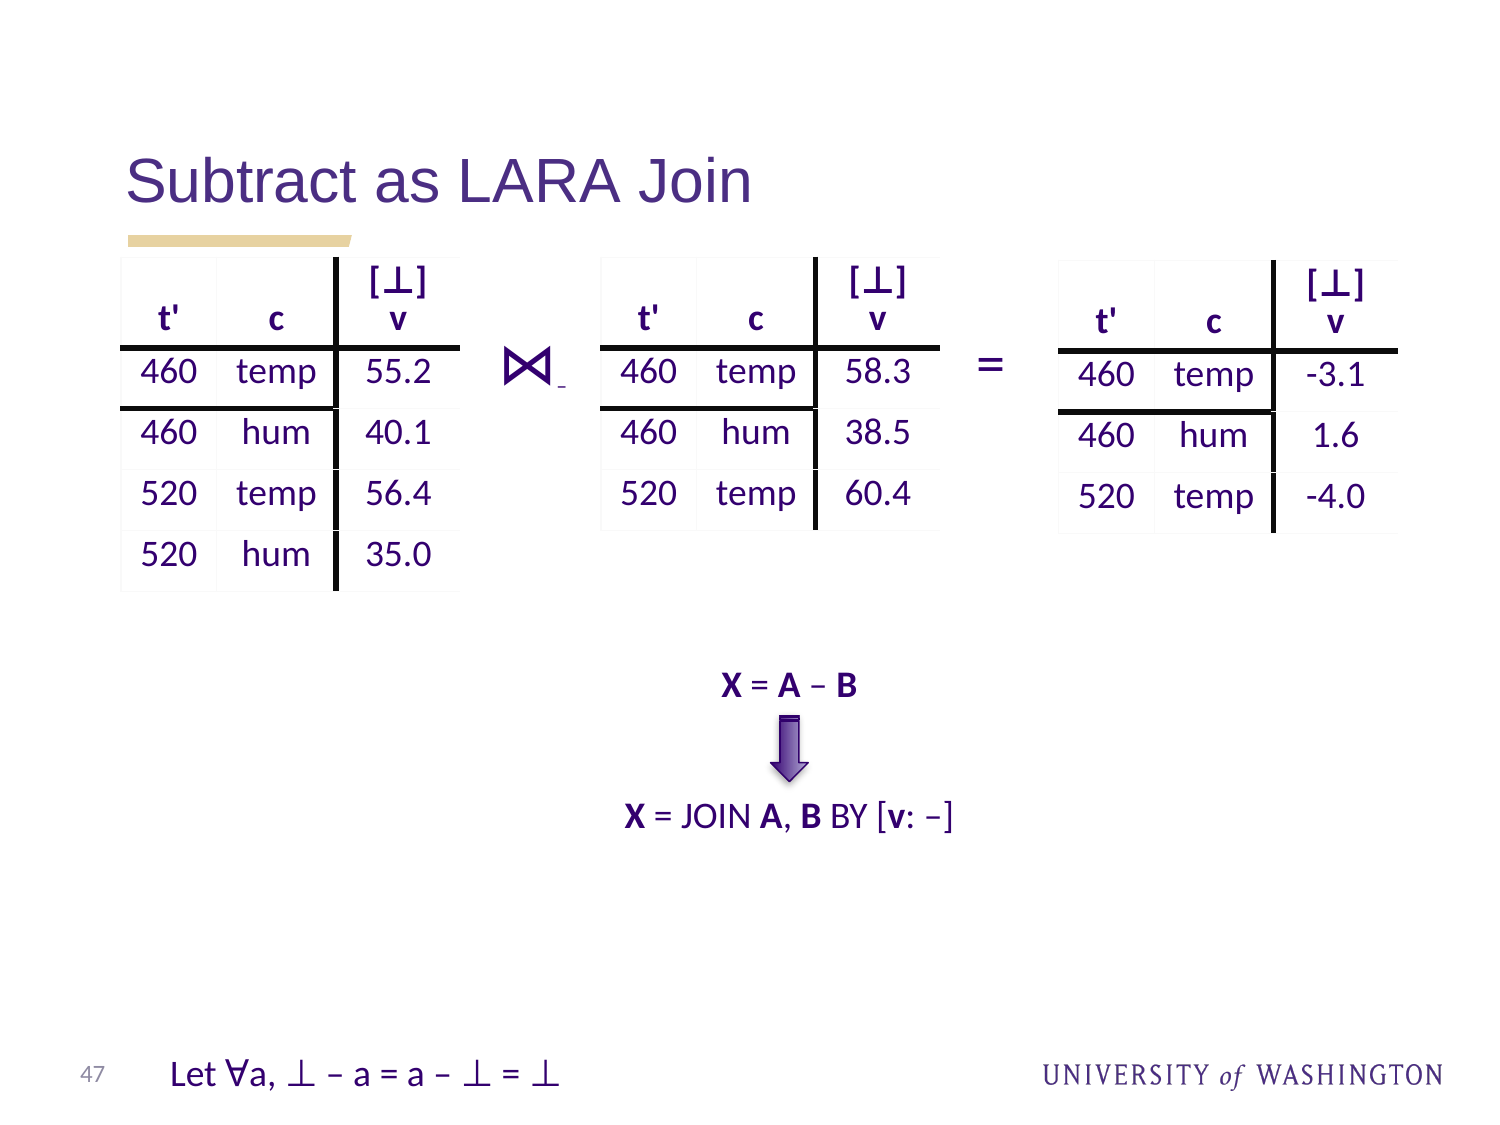

Subtract as Lara Join
| t' | c | [⊥] v |
| --- | --- | --- |
| 460 | temp | 55.2 |
| 460 | hum | 40.1 |
| 520 | temp | 56.4 |
| 520 | hum | 35.0 |
| t' | c | [⊥] v |
| --- | --- | --- |
| 460 | temp | 58.3 |
| 460 | hum | 38.5 |
| 520 | temp | 60.4 |
| t' | c | [⊥] v |
| --- | --- | --- |
| 460 | temp | -3.1 |
| 460 | hum | 1.6 |
| 520 | temp | -4.0 |
=
⋈–
X = A – B

X = Join A, B by [v: –]
Let Ɐa, ⊥ – a = a – ⊥ = ⊥
47